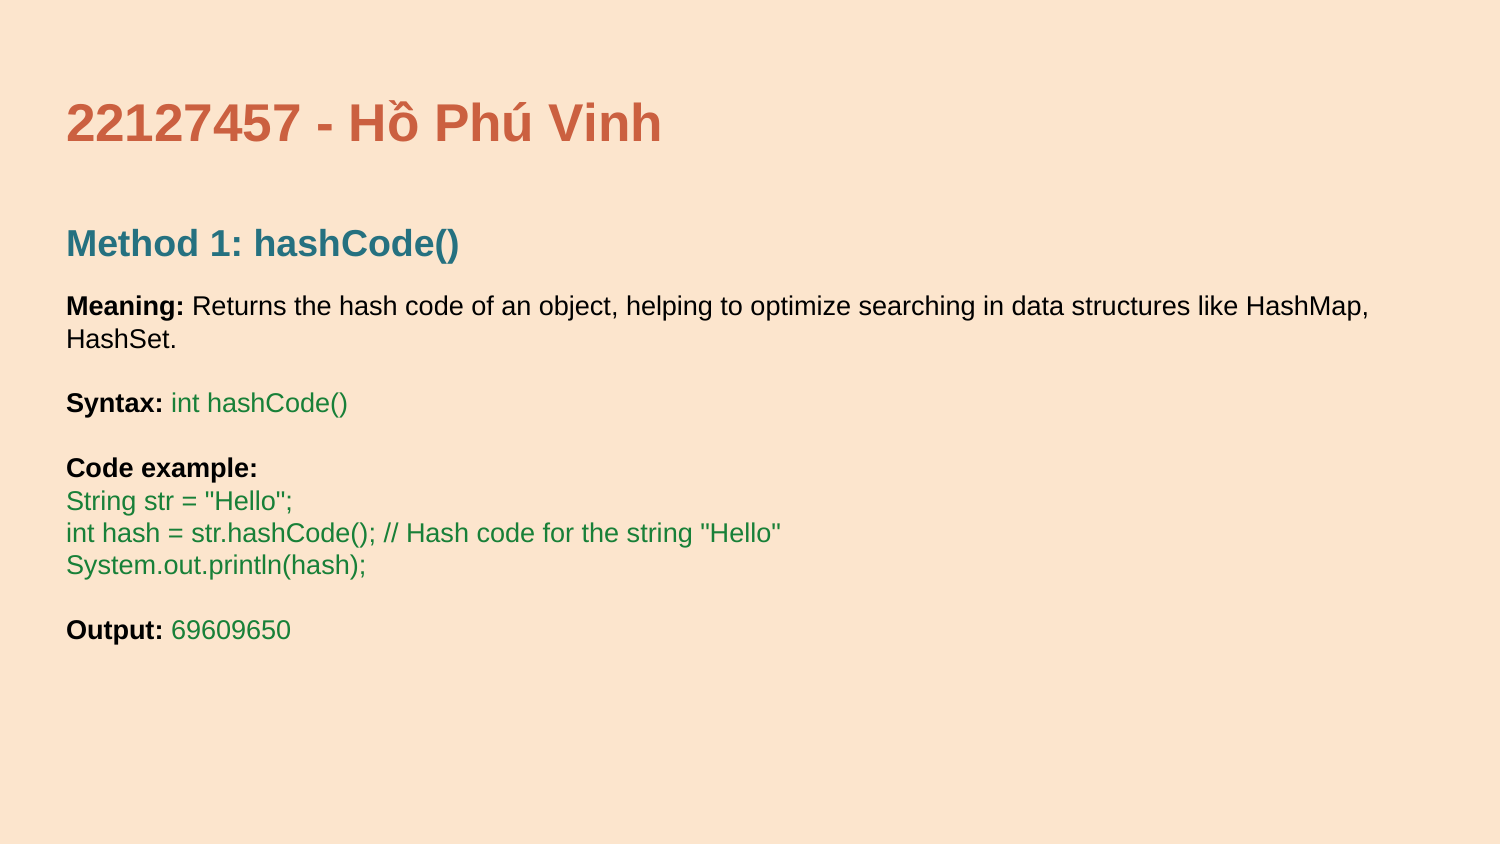

# 22127457 - Hồ Phú Vinh
Method 1: hashCode()
Meaning: Returns the hash code of an object, helping to optimize searching in data structures like HashMap, HashSet.

Syntax: int hashCode()

Code example:
String str = "Hello";
int hash = str.hashCode(); // Hash code for the string "Hello"
System.out.println(hash);

Output: 69609650